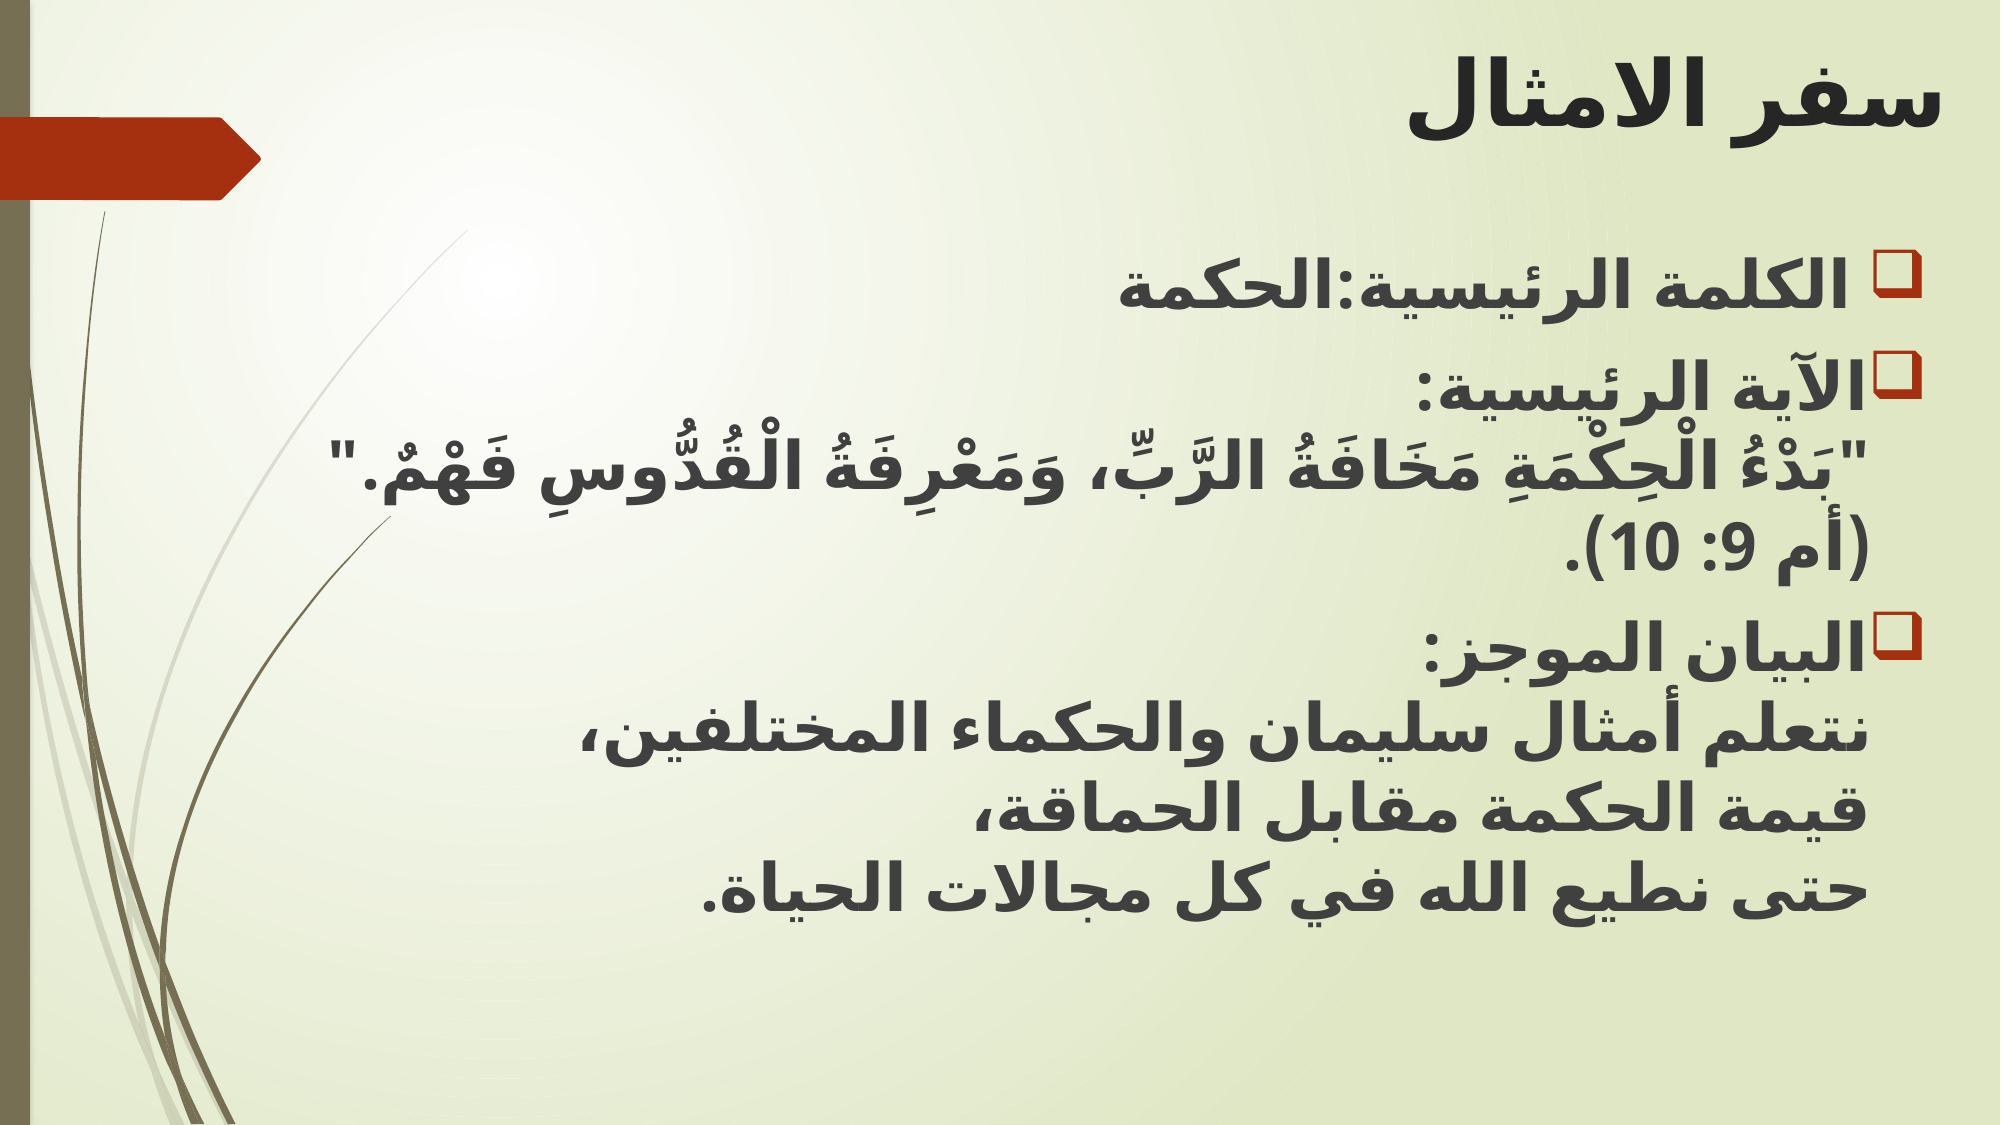

# سفر الامثال
 الكلمة الرئيسية:	الحكمة
الآية الرئيسية:
"بَدْءُ الْحِكْمَةِ مَخَافَةُ الرَّبِّ، وَمَعْرِفَةُ الْقُدُّوسِ فَهْمٌ."
(أم 9: 10).
البيان الموجز:
نتعلم أمثال سليمان والحكماء المختلفين،
قيمة الحكمة مقابل الحماقة،
حتى نطيع الله في كل مجالات الحياة.